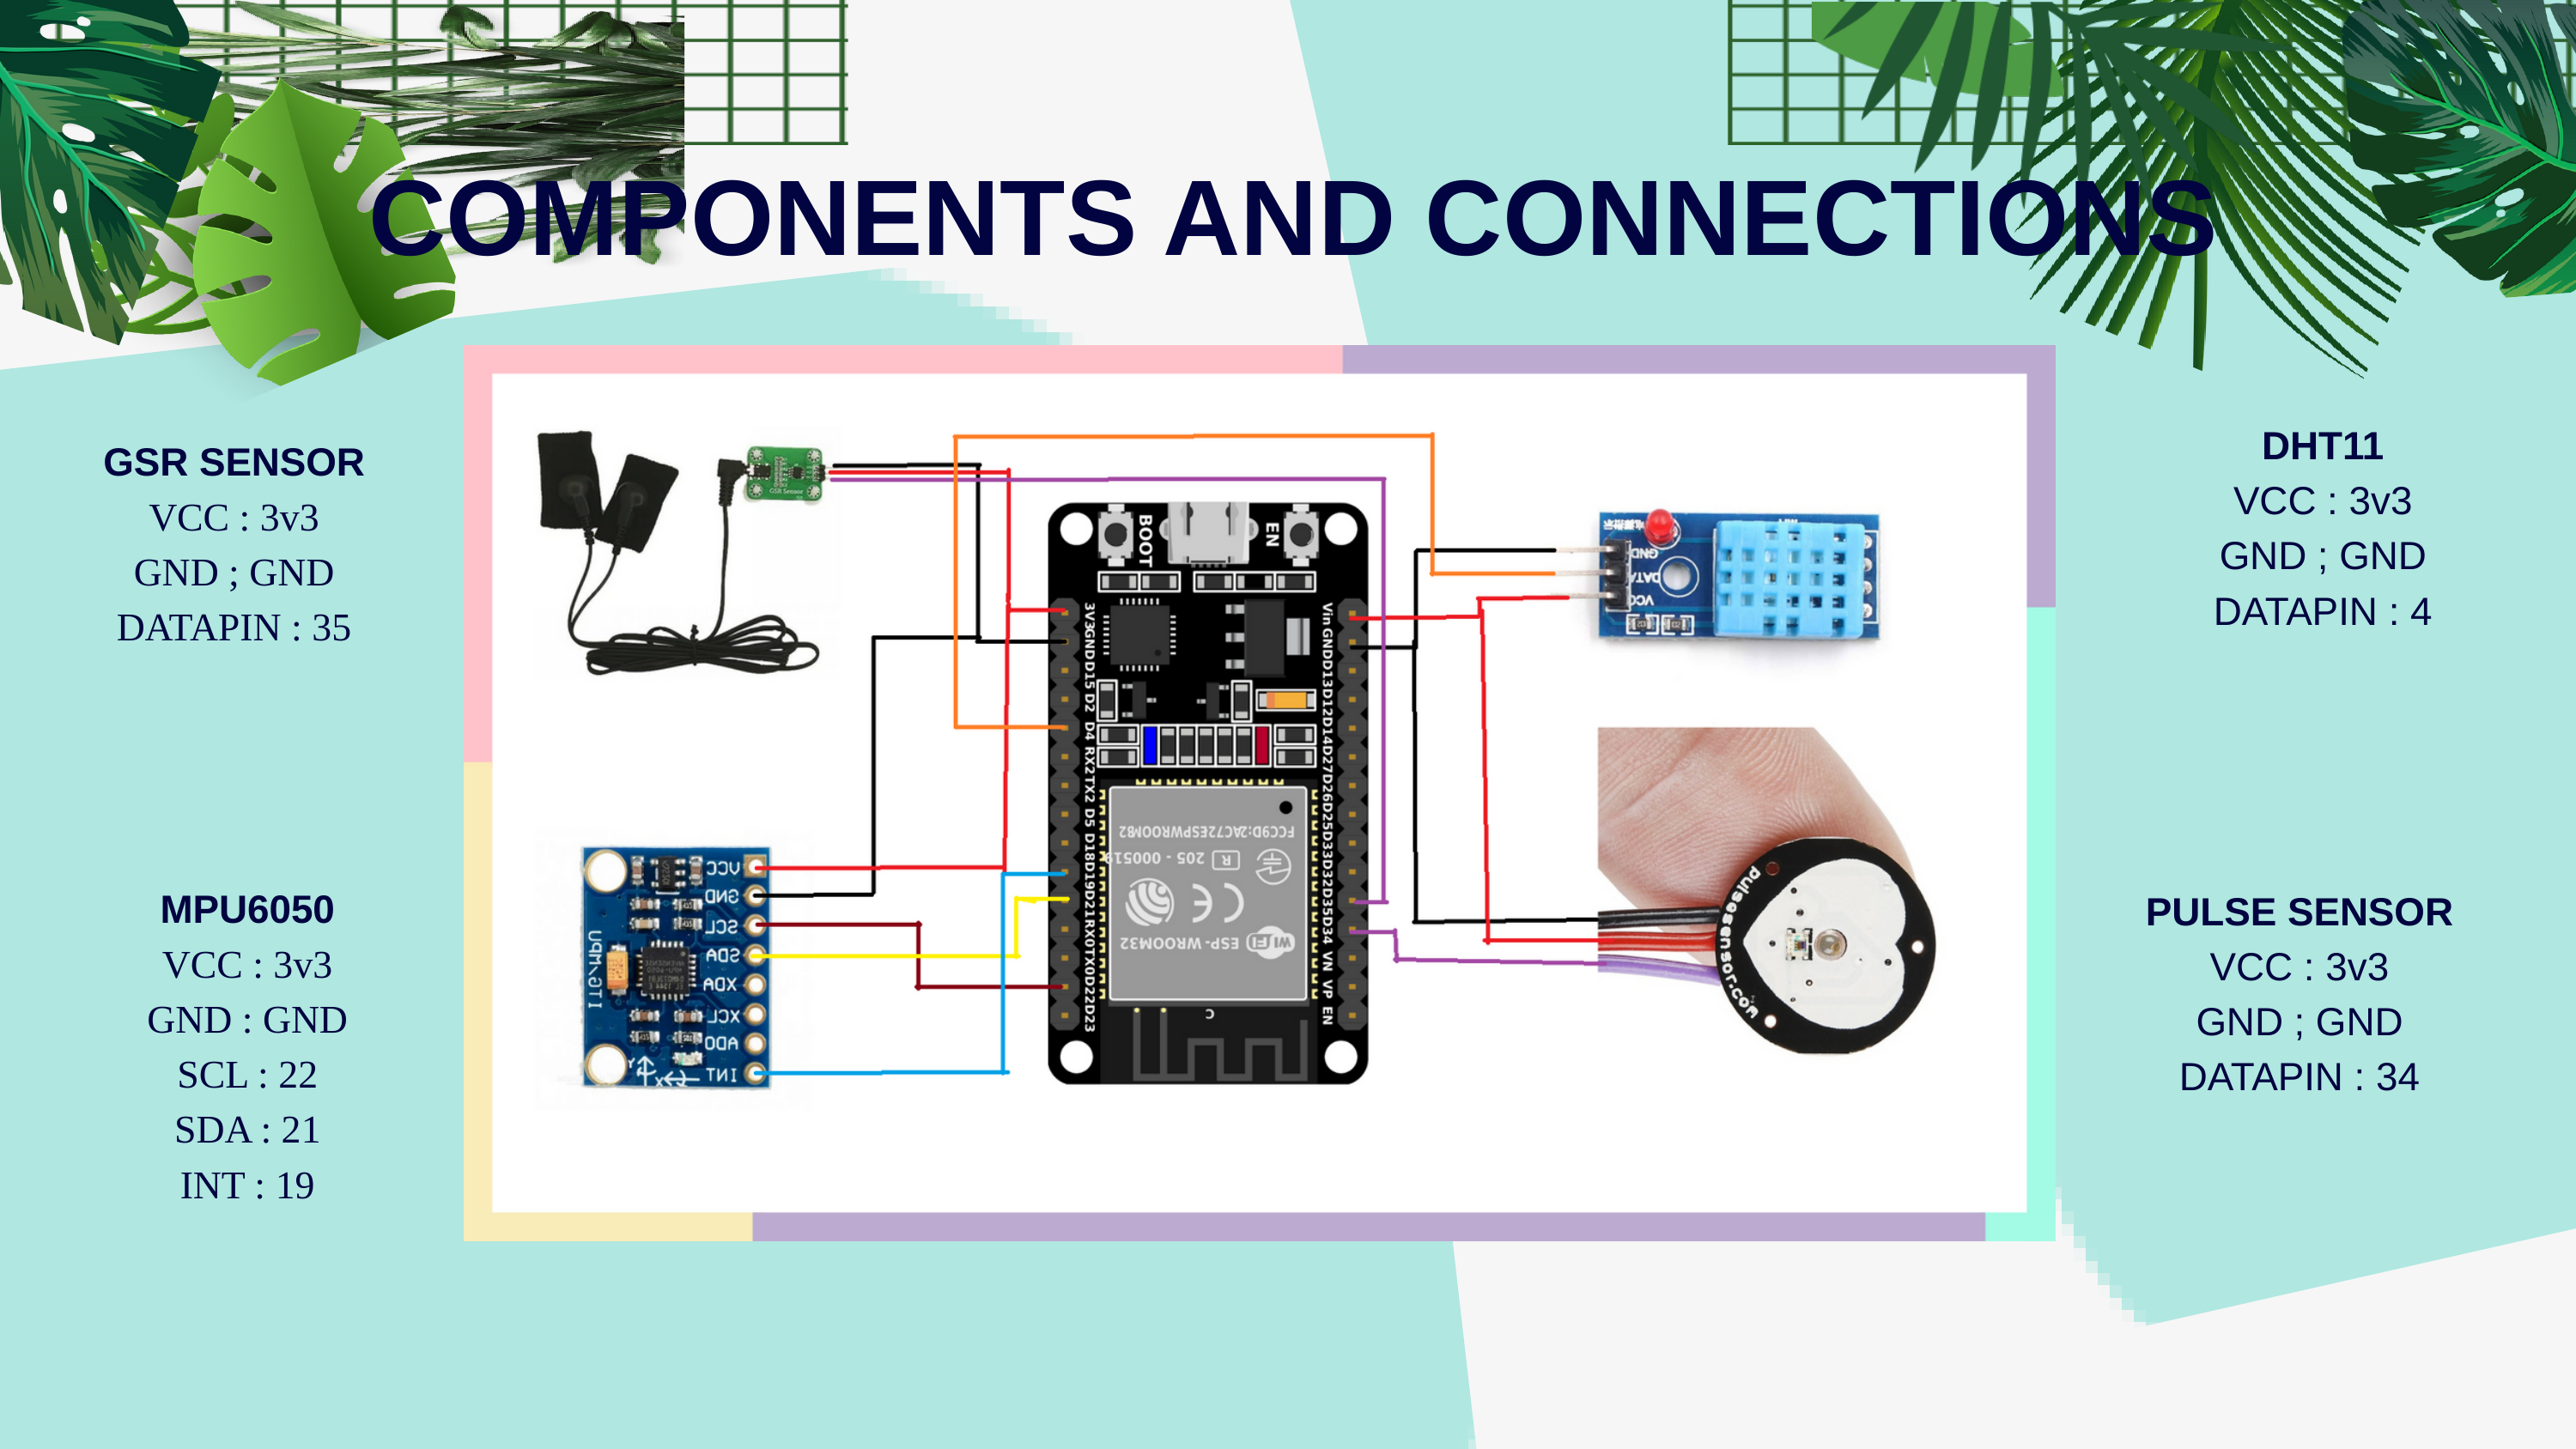

COMPONENTS AND CONNECTIONS

DHT11
VCC : 3v3
GND ; GND
DATAPIN : 4
GSR SENSOR
VCC : 3v3
GND ; GND
DATAPIN : 35
MPU6050
VCC : 3v3
GND : GND
SCL : 22
SDA : 21
INT : 19
PULSE SENSOR
VCC : 3v3
GND ; GND
DATAPIN : 34